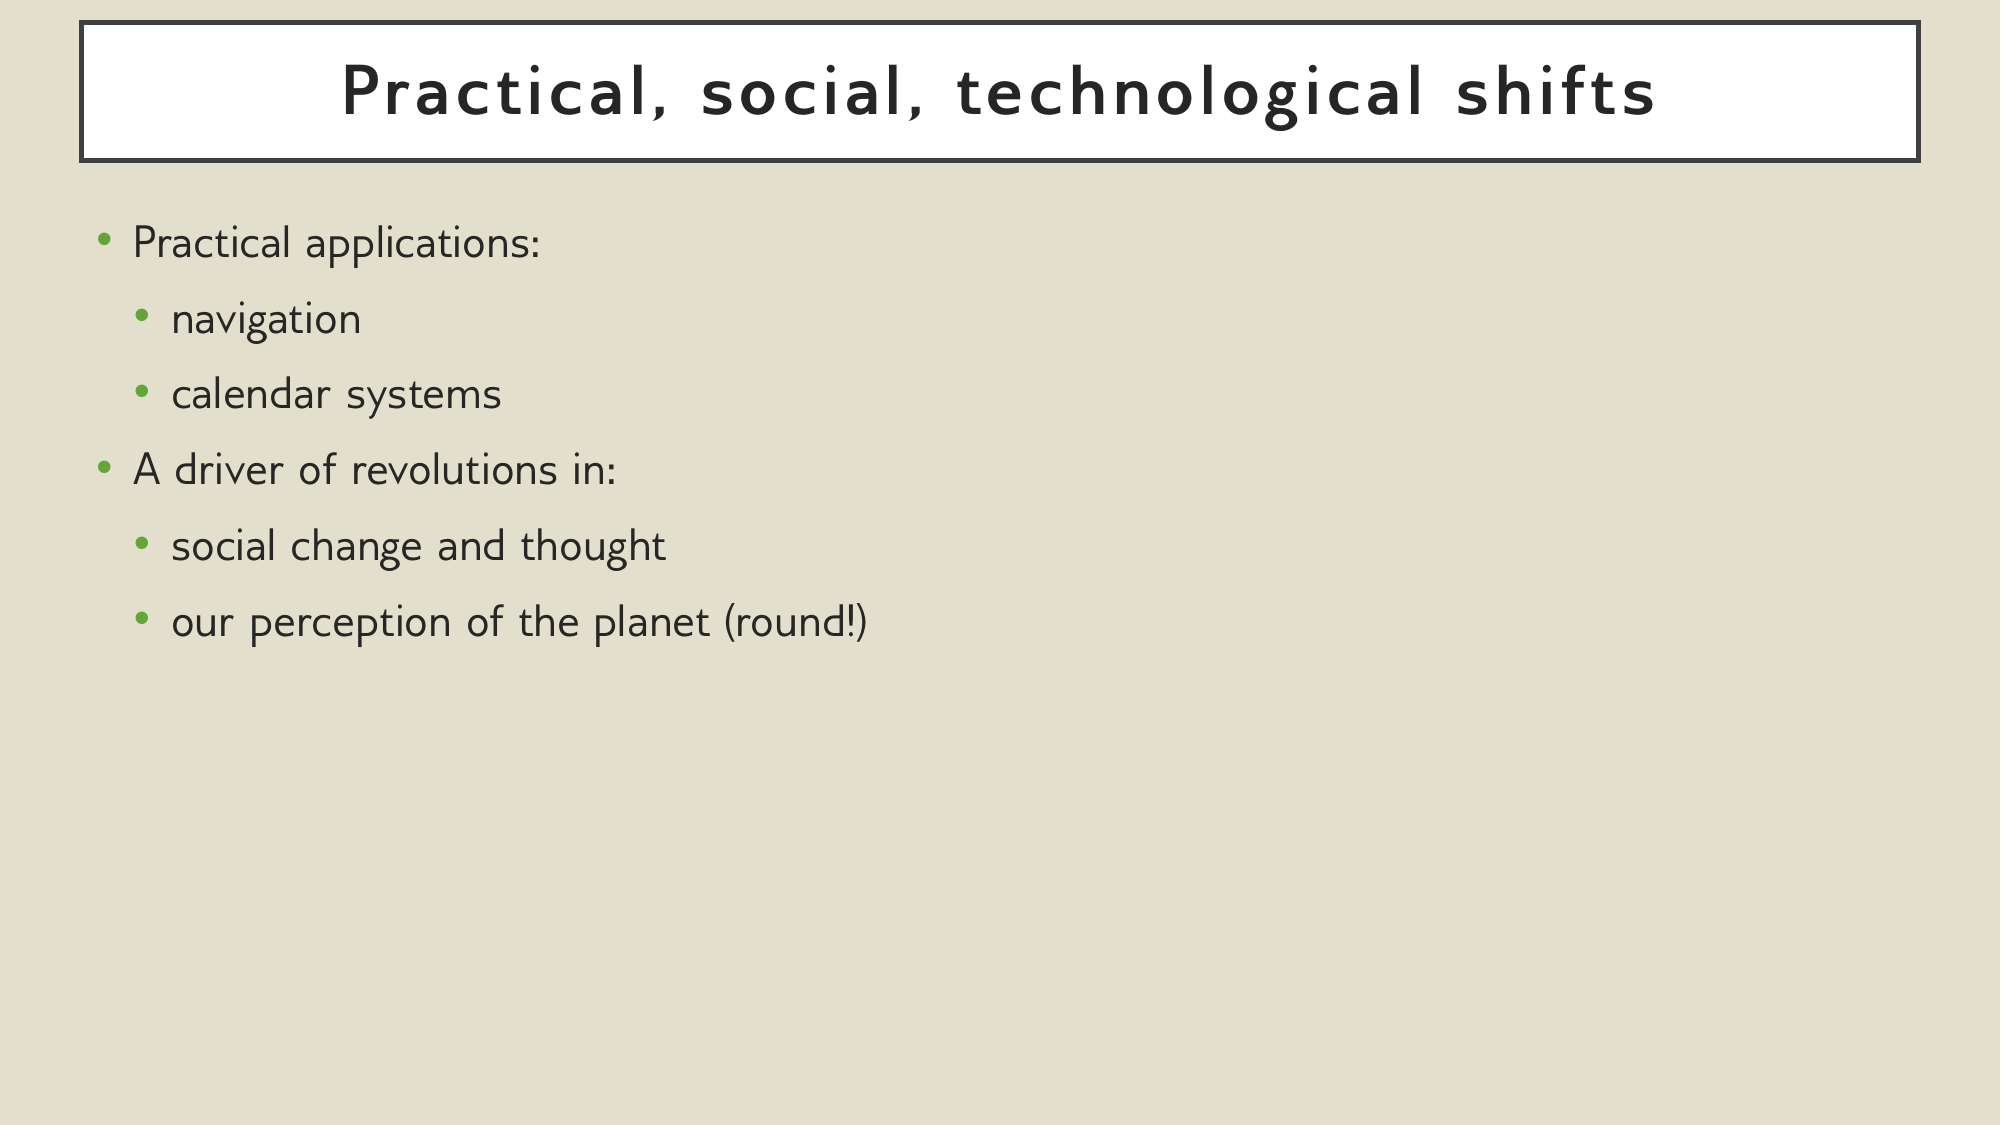

# Practical, social, technological shifts
Practical applications:
navigation
calendar systems
A driver of revolutions in:
social change and thought
our perception of the planet (round!)